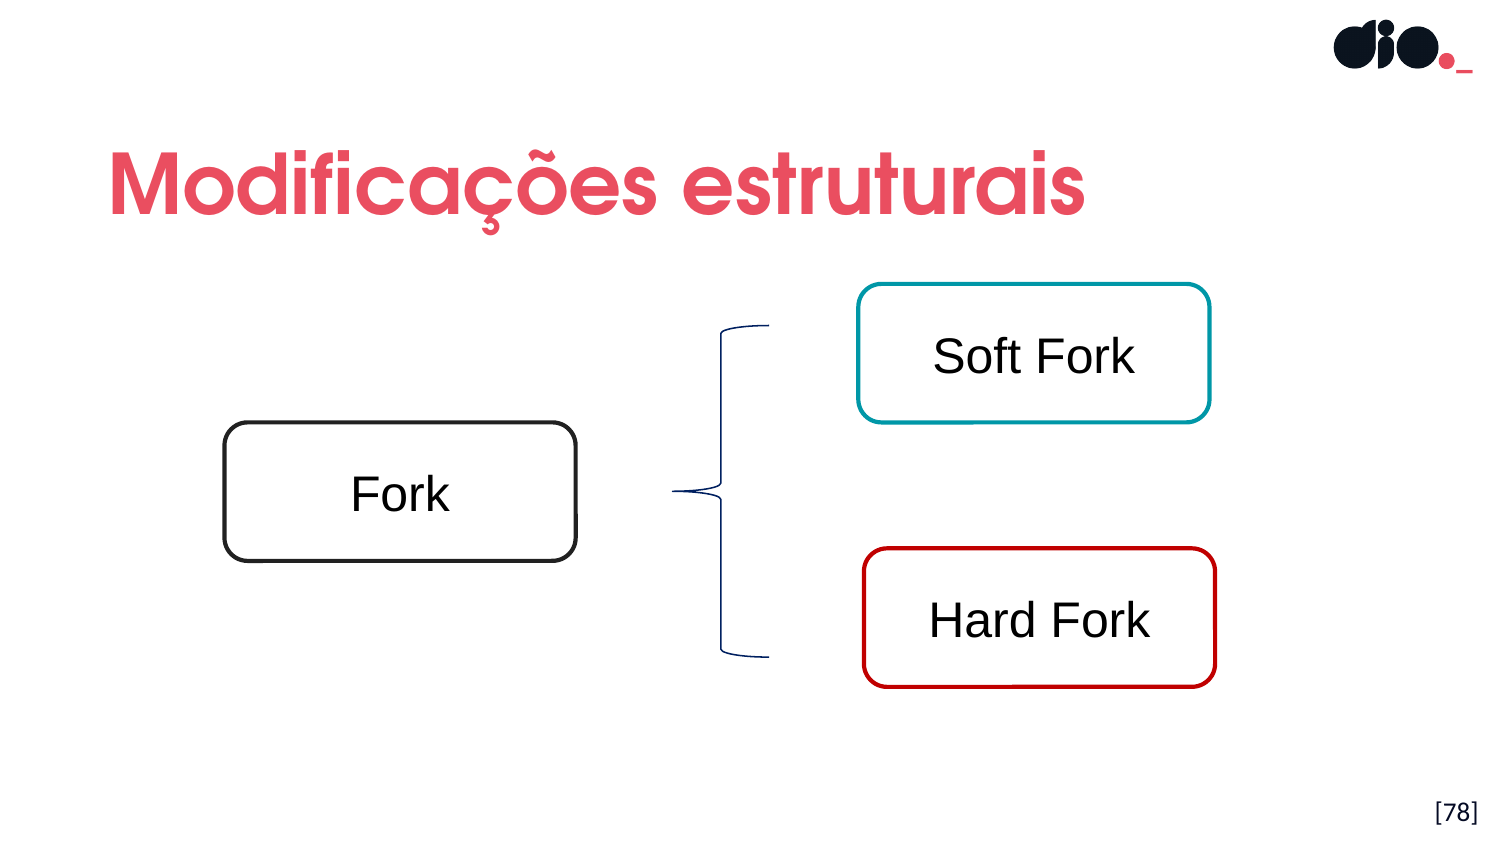

Modificações estruturais
Soft Fork

Fork
Hard Fork
[78]